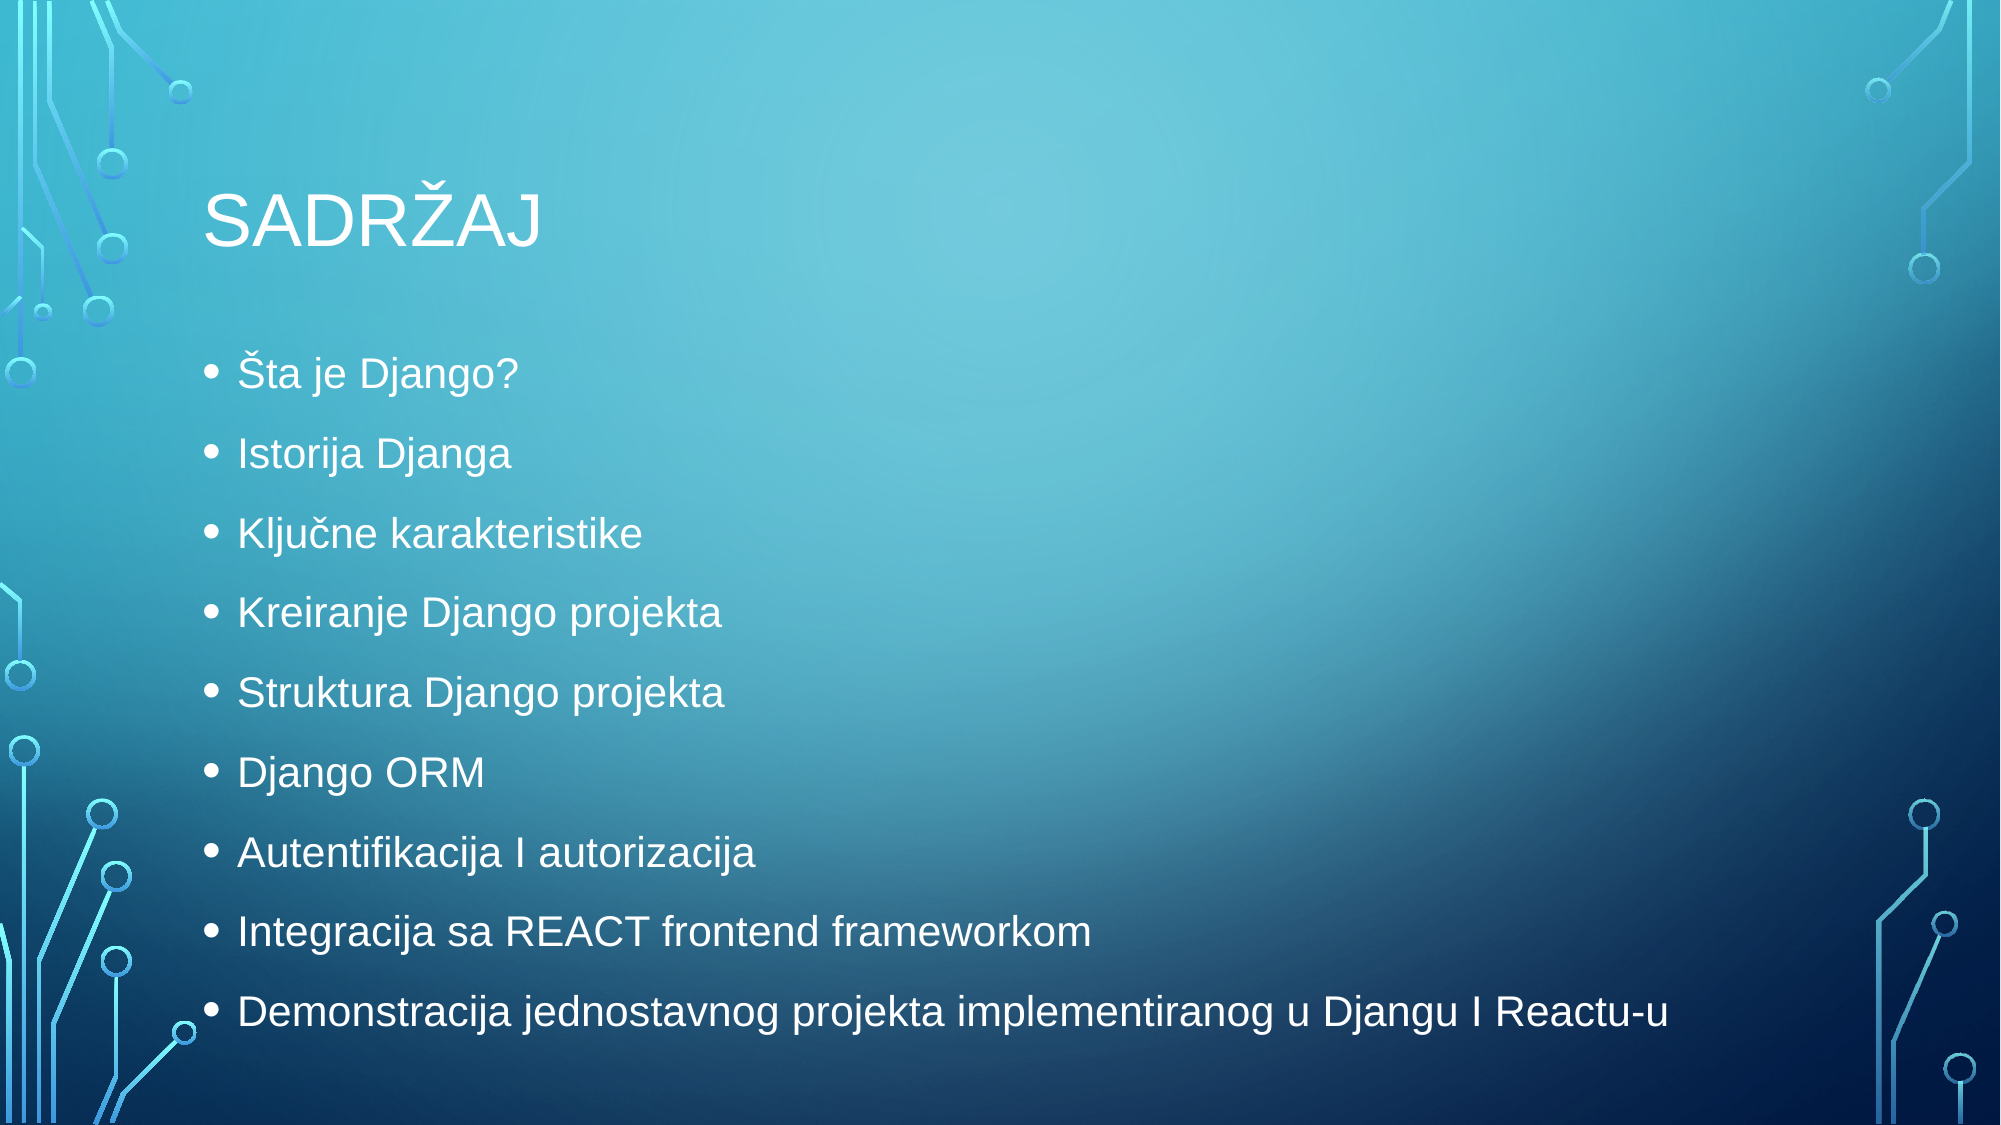

# sadržaj
Šta je Django?
Istorija Djanga
Ključne karakteristike
Kreiranje Django projekta
Struktura Django projekta
Django ORM
Autentifikacija I autorizacija
Integracija sa REACT frontend frameworkom
Demonstracija jednostavnog projekta implementiranog u Djangu I Reactu-u